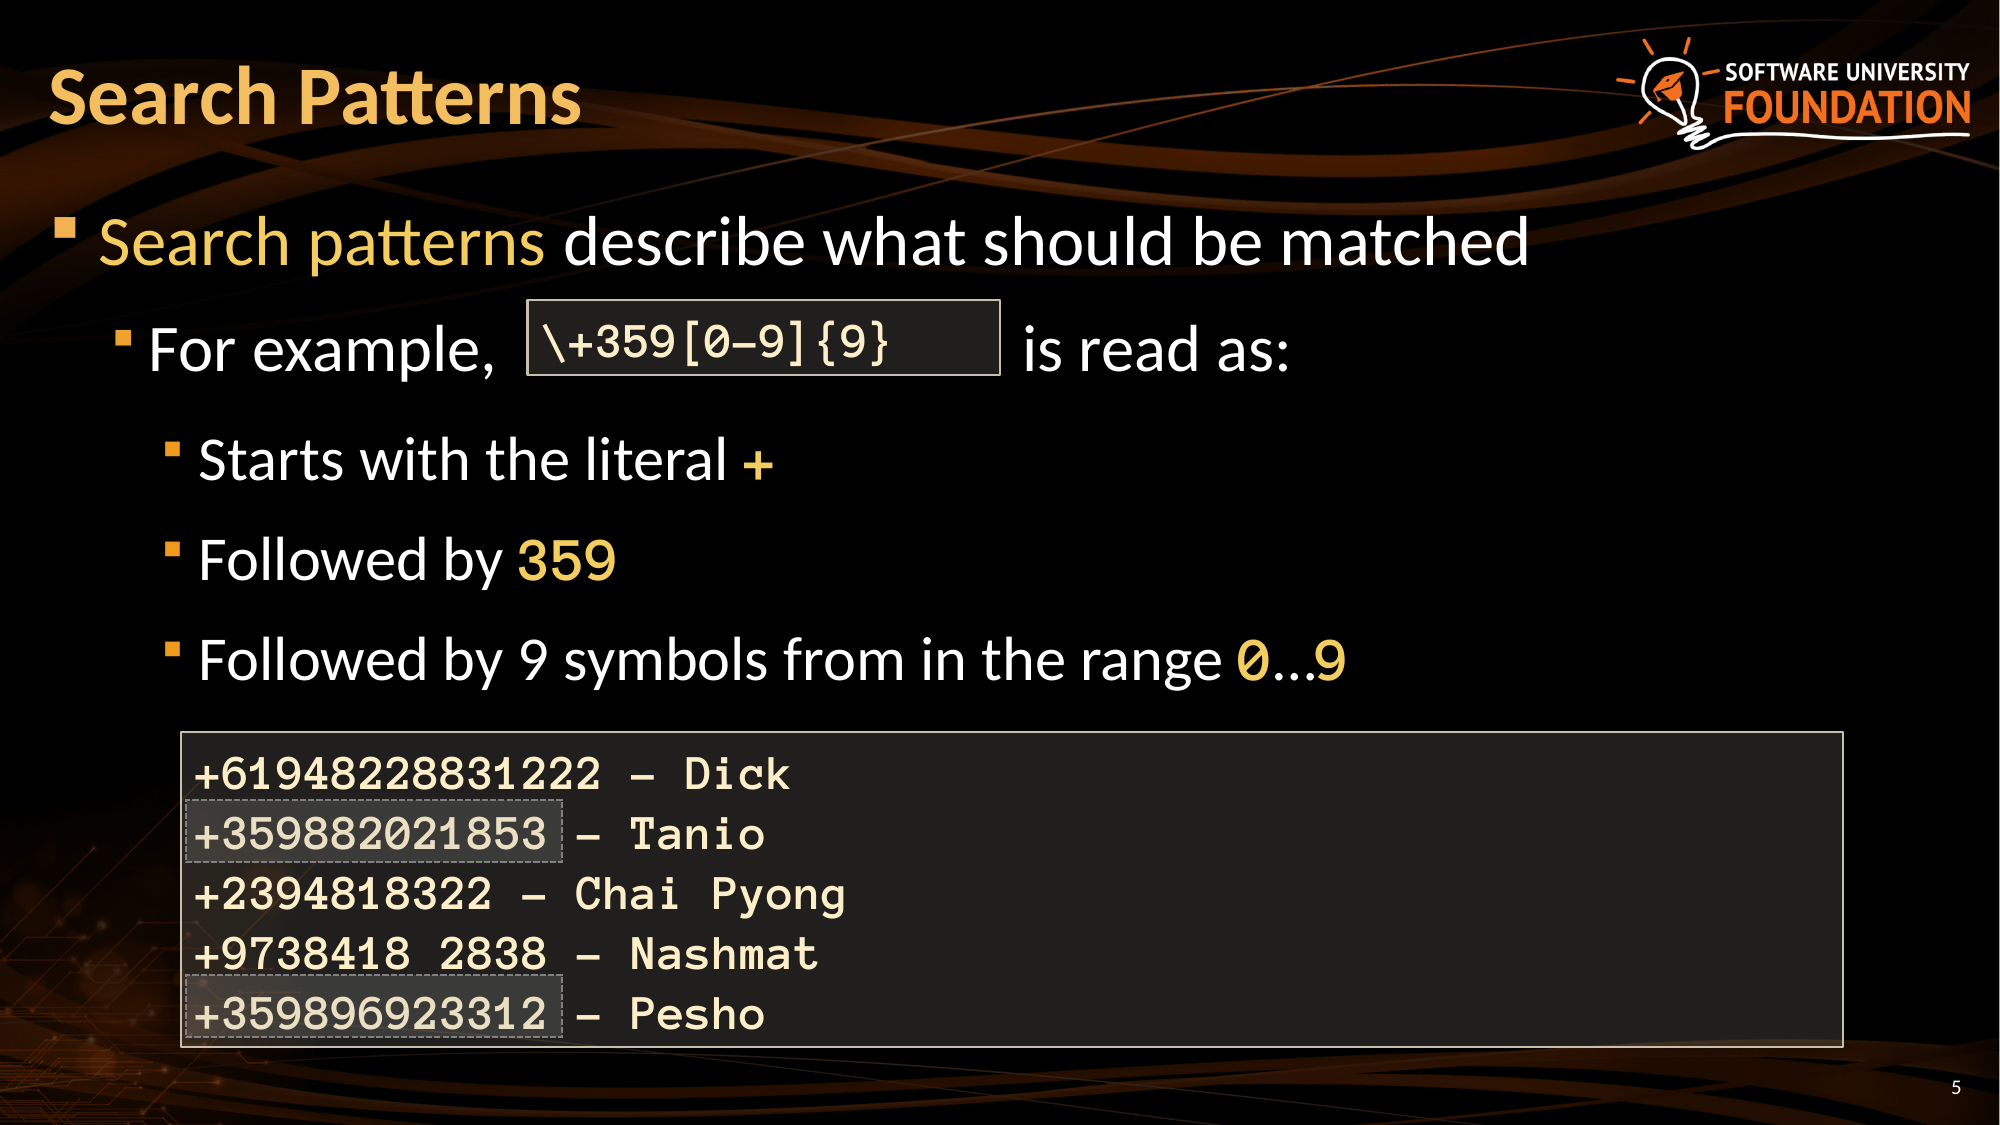

# Search Patterns
Search patterns describe what should be matched
For example,                                   is read as:
Starts with the literal +
Followed by 359
Followed by 9 symbols from in the range 0…9
\+359[0-9]{9}
+61948228831222 – Dick
+359882021853 – Tanio
+2394818322 – Chai Pyong
+9738418 2838 – Nashmat
+359896923312 – Pesho

5